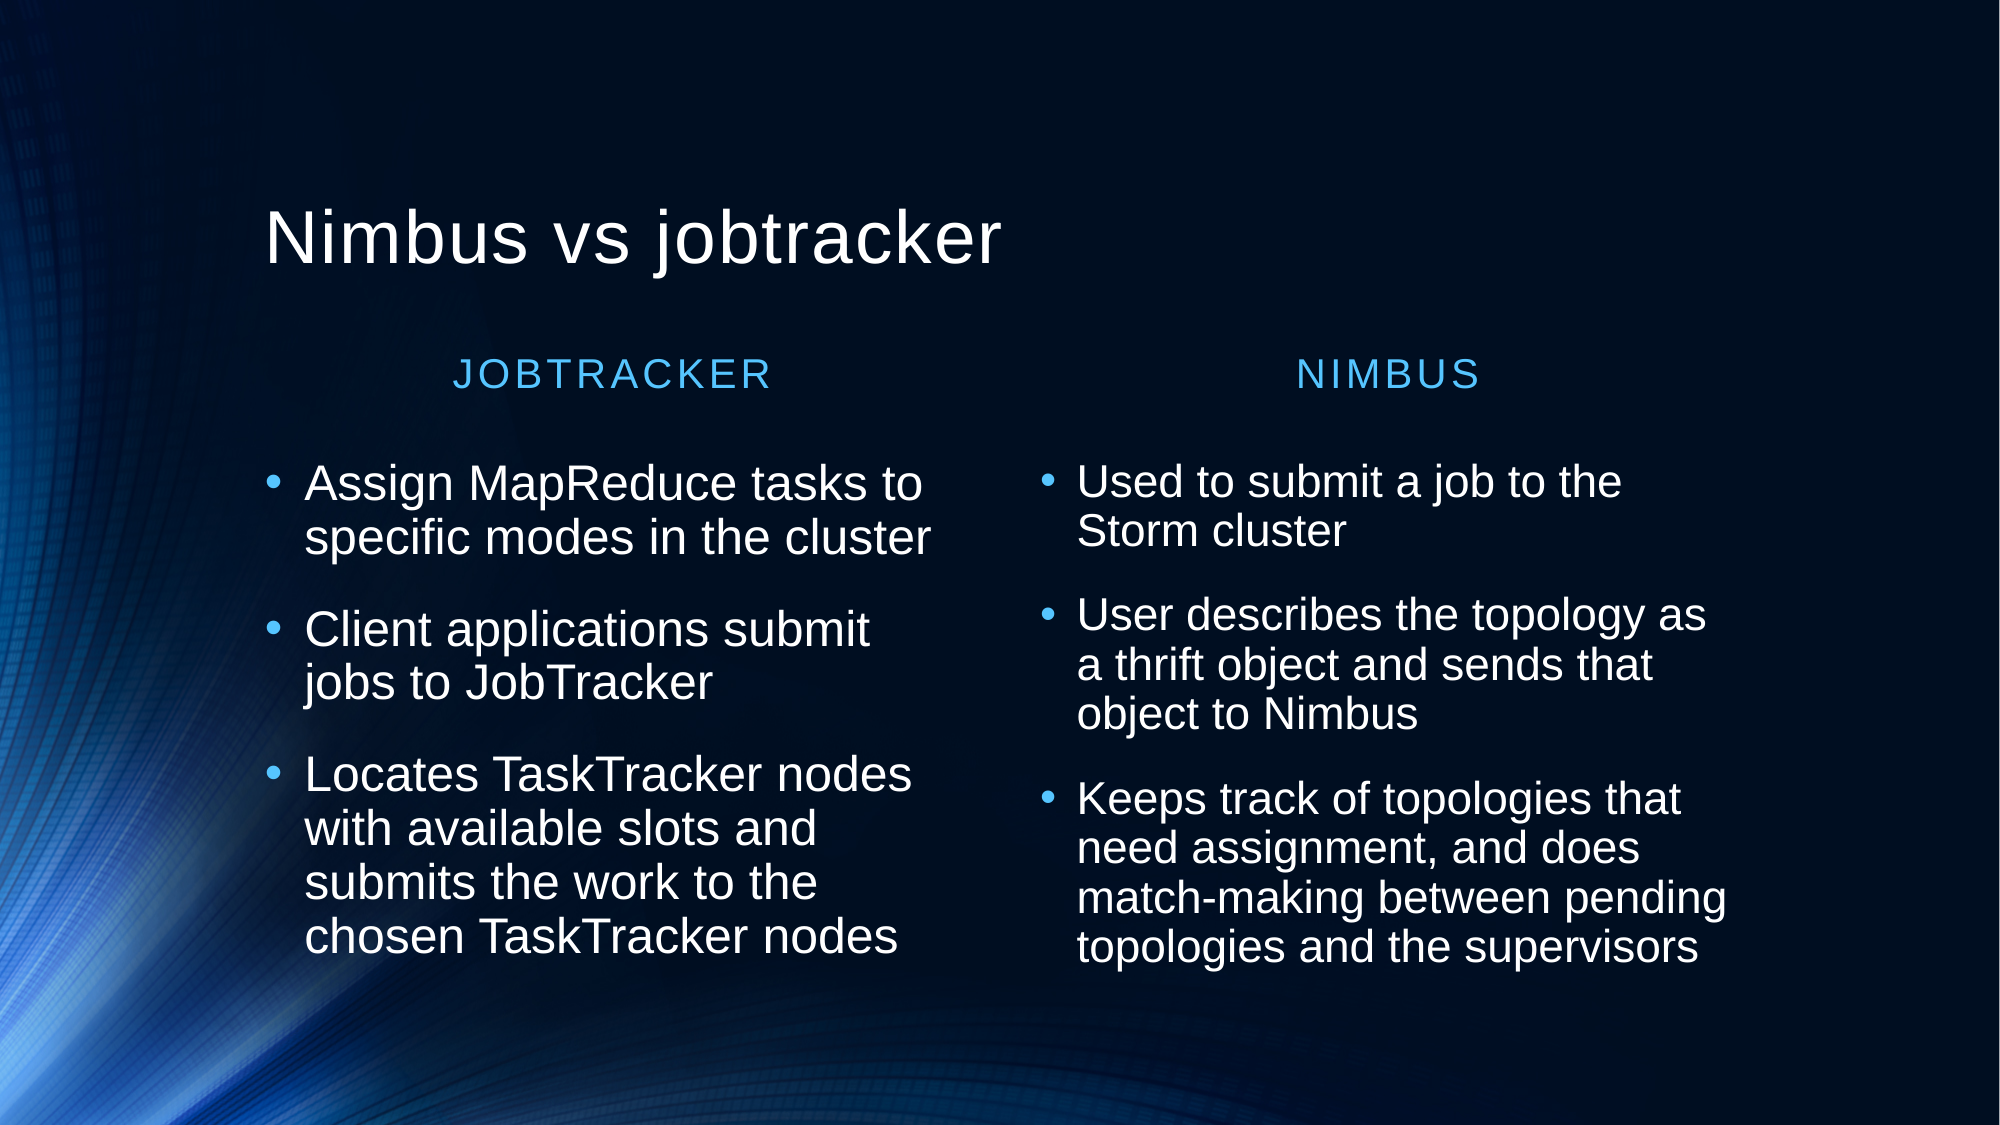

# Nimbus vs jobtracker
Jobtracker
nimbus
Assign MapReduce tasks to specific modes in the cluster
Client applications submit jobs to JobTracker
Locates TaskTracker nodes with available slots and submits the work to the chosen TaskTracker nodes
Used to submit a job to the Storm cluster
User describes the topology as a thrift object and sends that object to Nimbus
Keeps track of topologies that need assignment, and does match-making between pending topologies and the supervisors